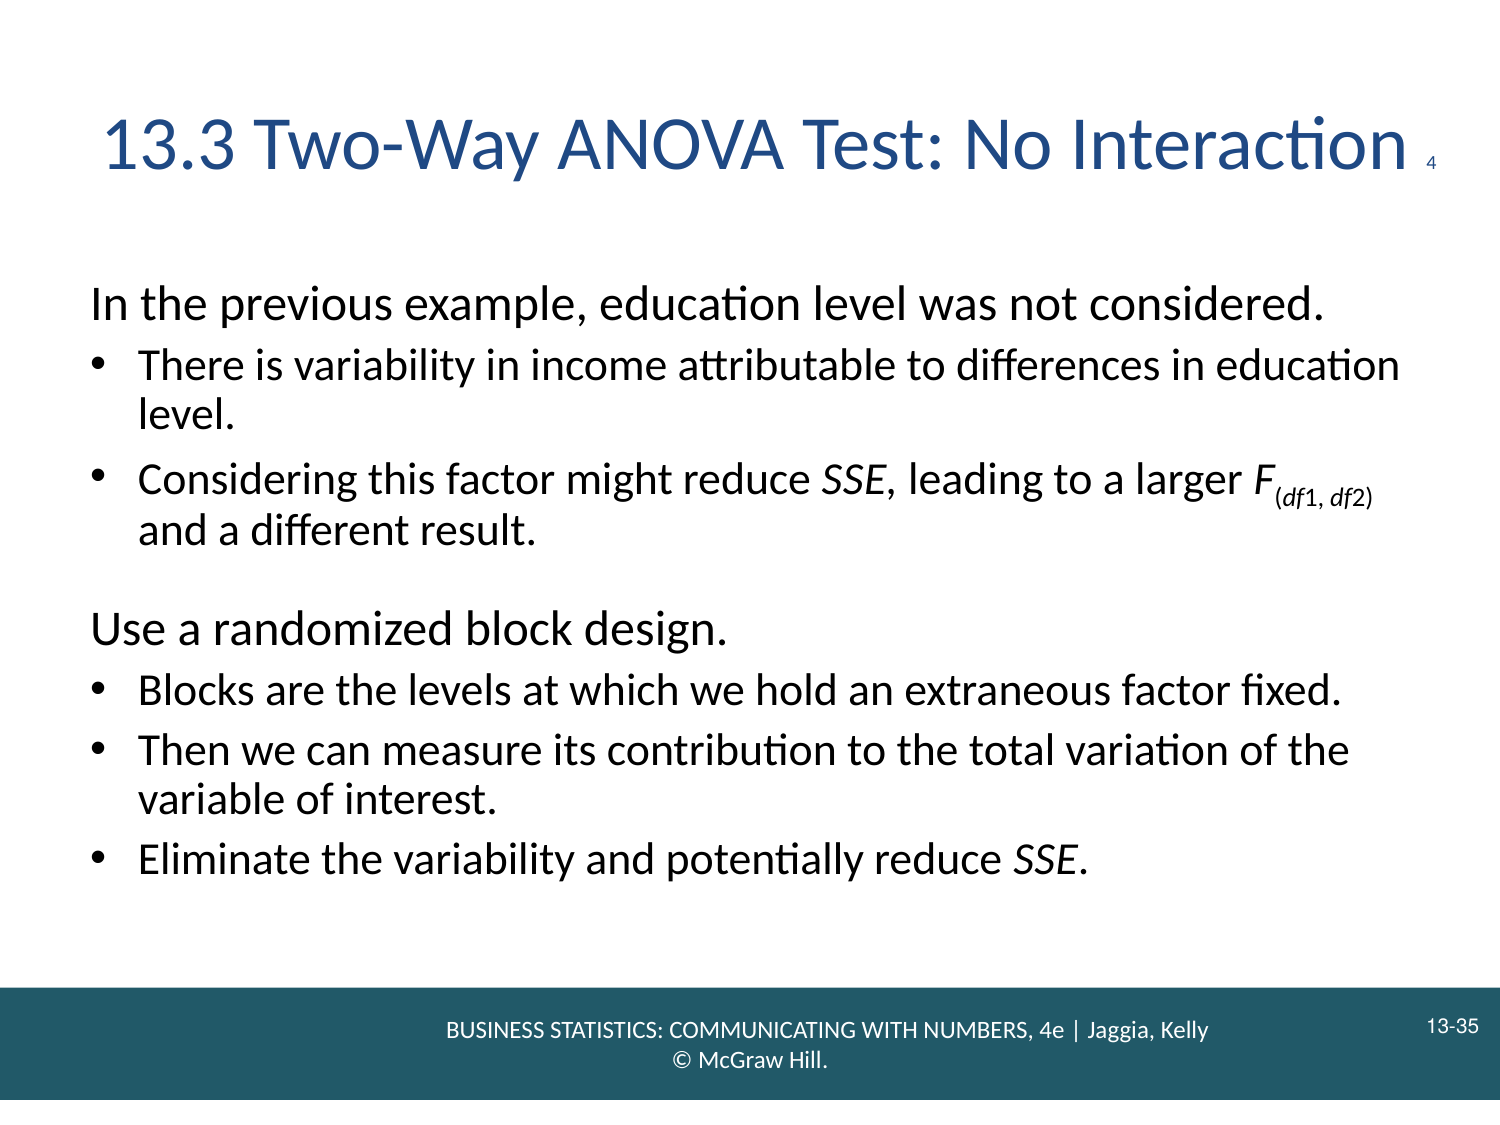

# 13.3 Two-Way ANOVA Test: No Interaction 4
In the previous example, education level was not considered.
There is variability in income attributable to differences in education level.
Considering this factor might reduce S S E, leading to a larger F(df1, df2) and a different result.
Use a randomized block design.
Blocks are the levels at which we hold an extraneous factor fixed.
Then we can measure its contribution to the total variation of the variable of interest.
Eliminate the variability and potentially reduce S S E.